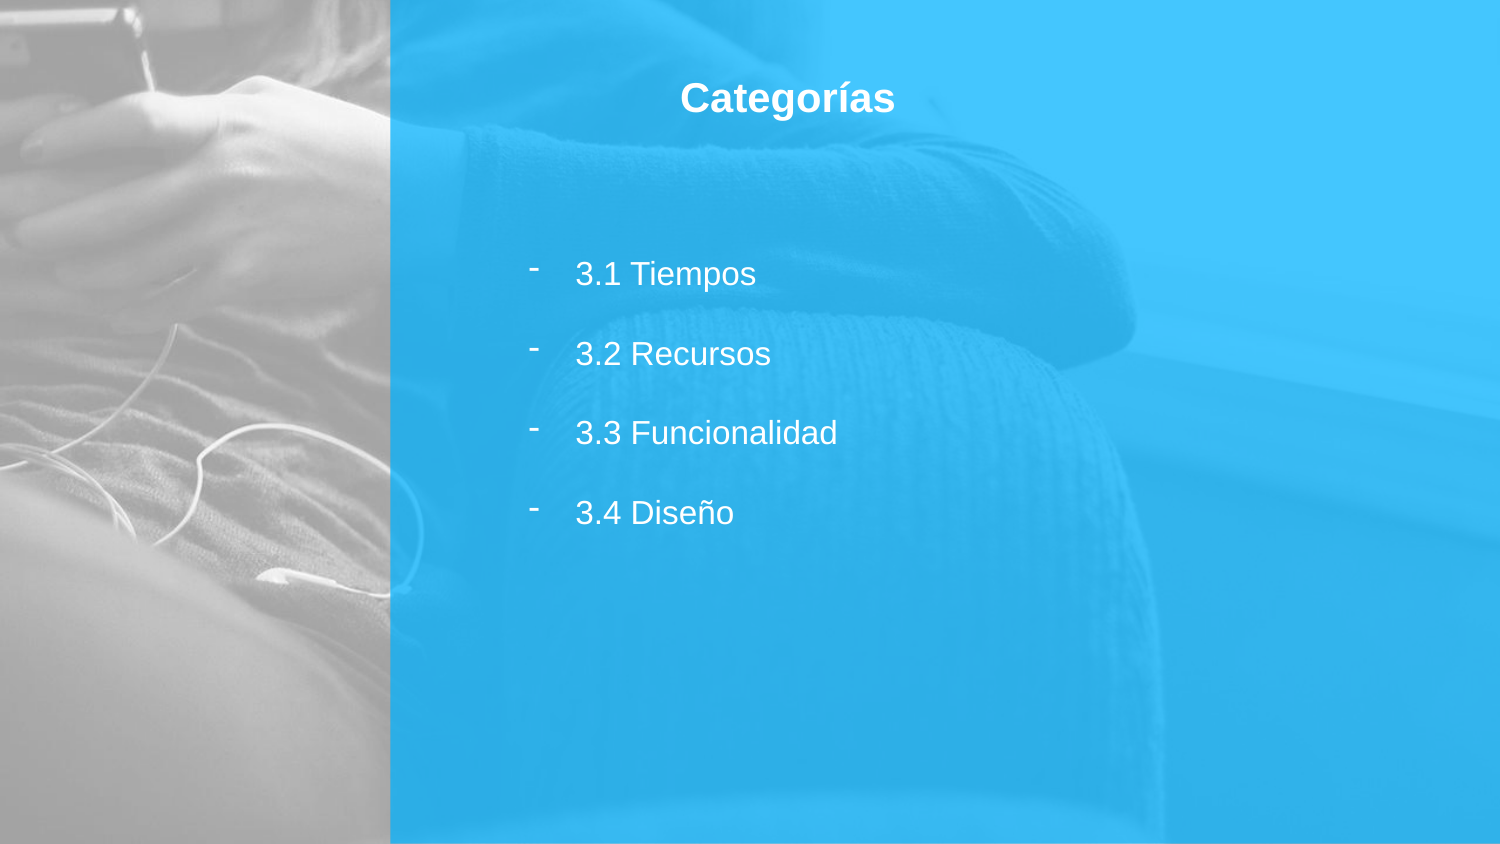

# Categorías
3.1 Tiempos
3.2 Recursos
3.3 Funcionalidad
3.4 Diseño